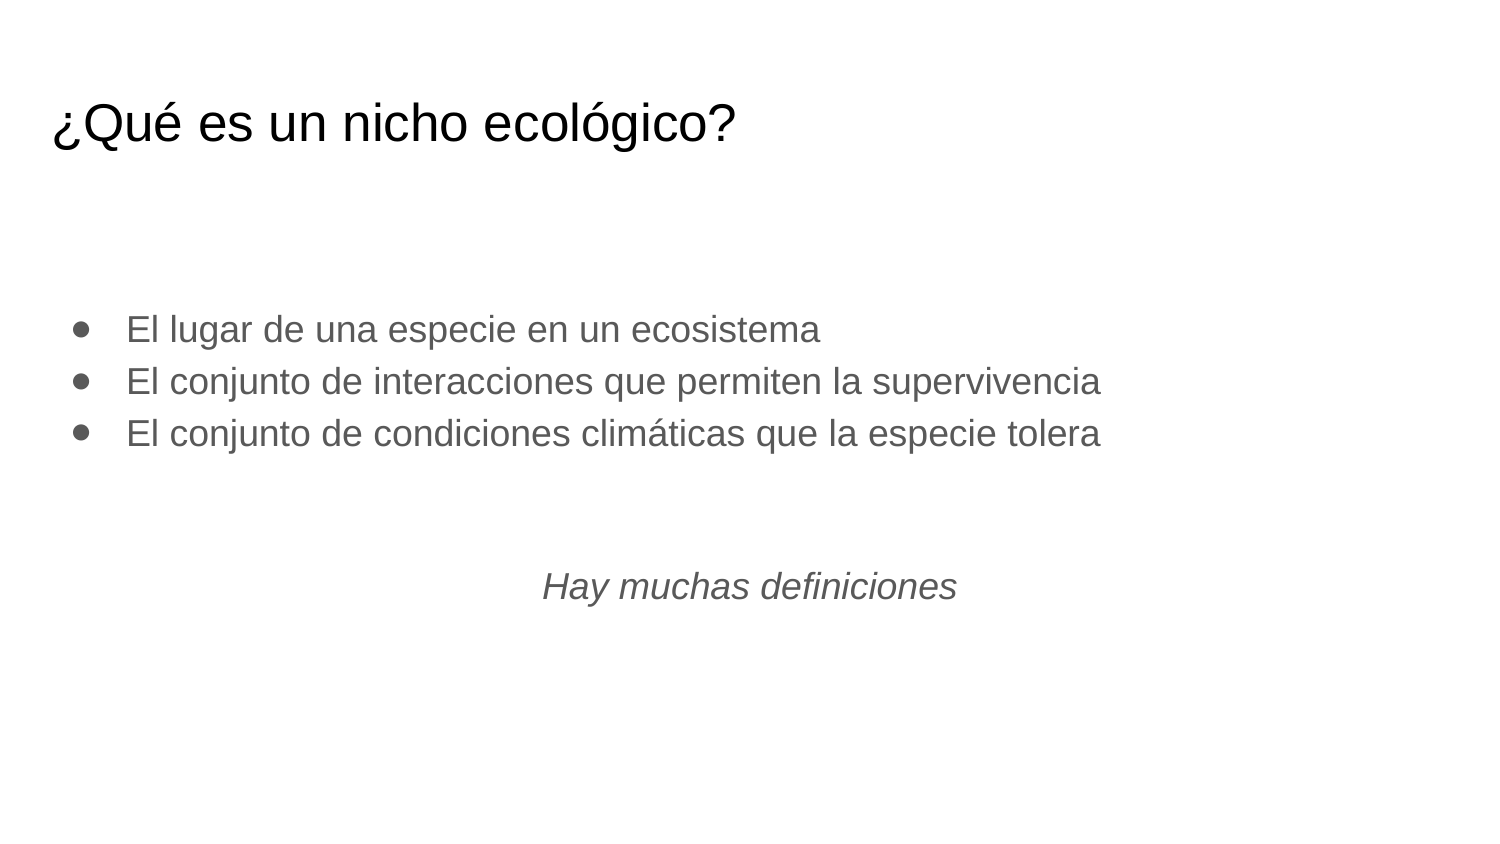

# ¿Qué es un nicho ecológico?

El lugar de una especie en un ecosistema
El conjunto de interacciones que permiten la supervivencia
El conjunto de condiciones climáticas que la especie tolera

Hay muchas definiciones